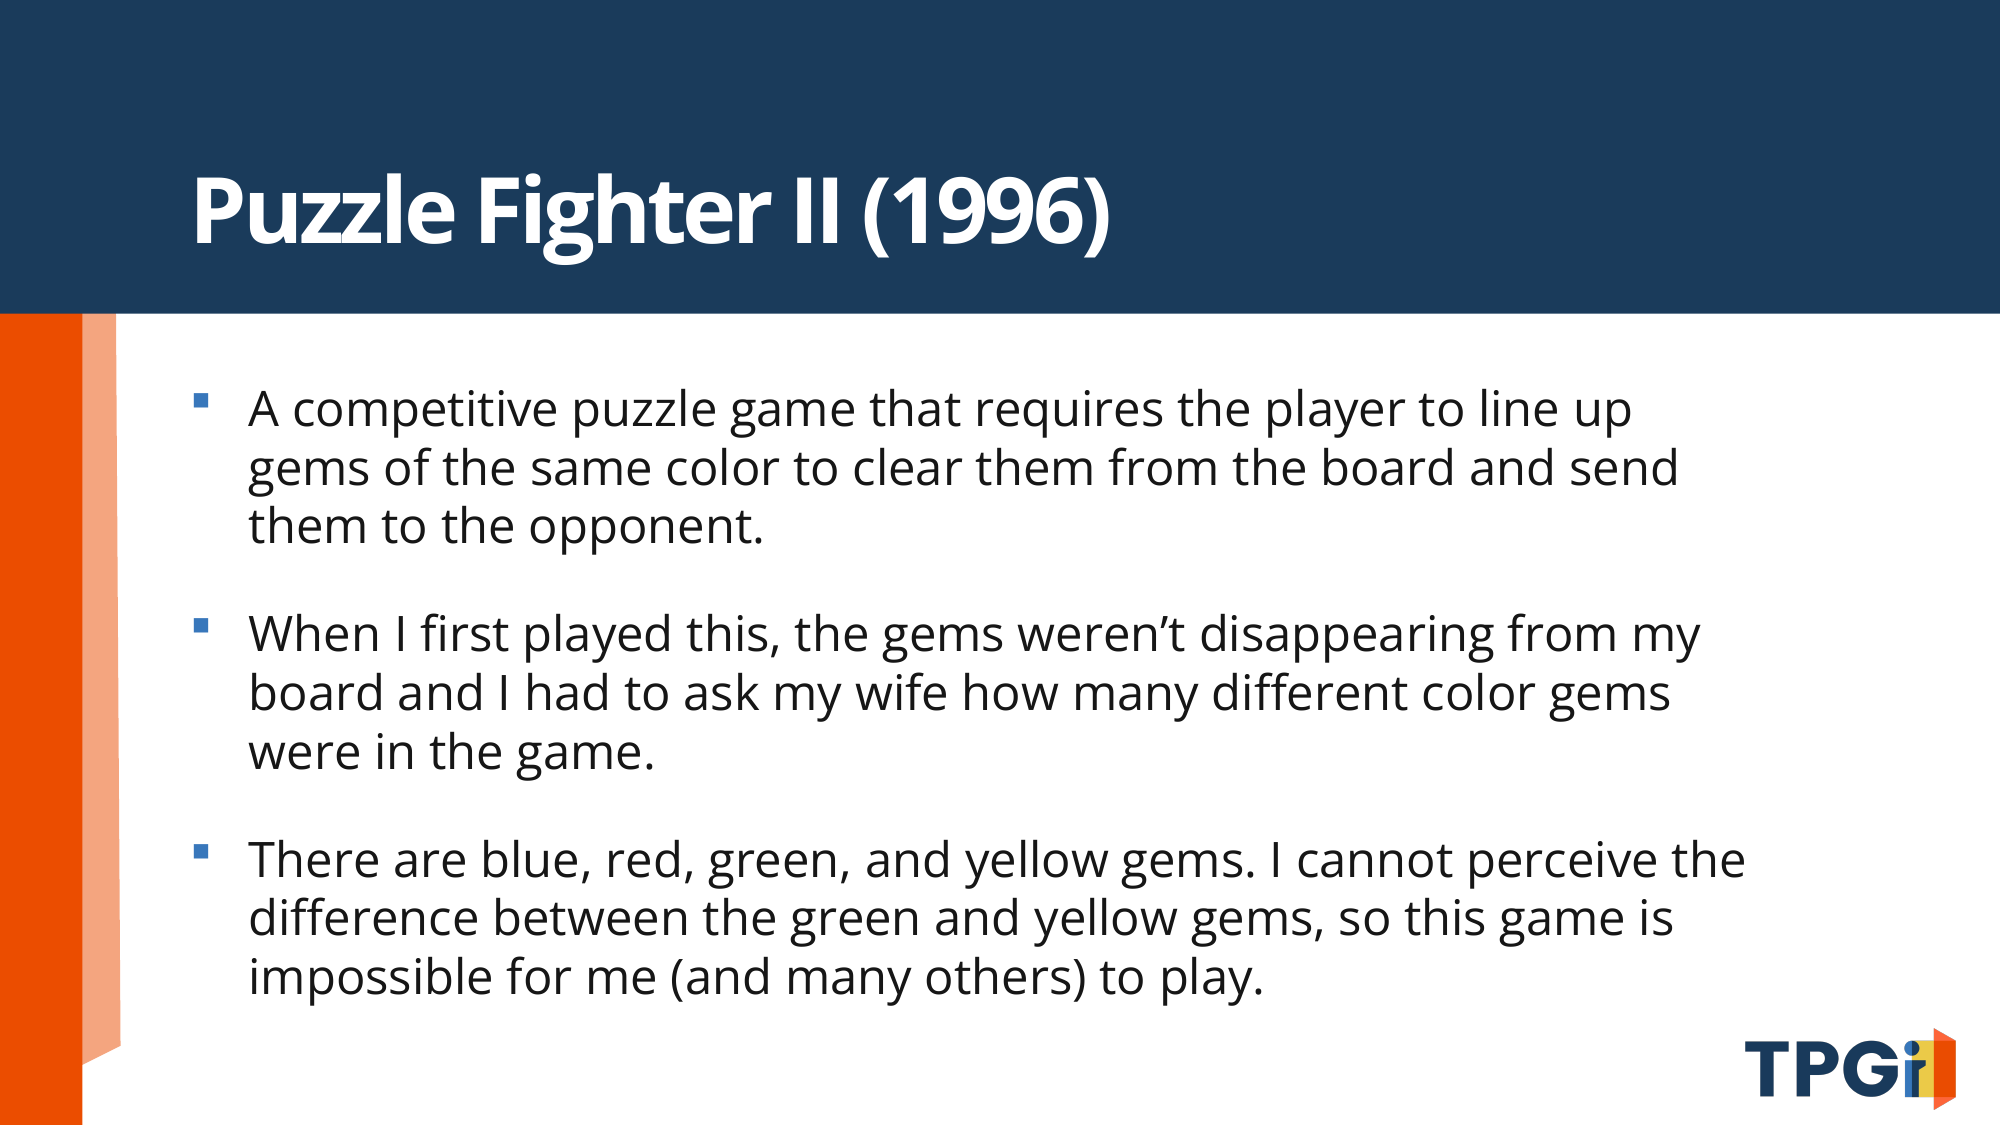

# Puzzle Fighter II (1996)
A competitive puzzle game that requires the player to line up gems of the same color to clear them from the board and send them to the opponent.
When I first played this, the gems weren’t disappearing from my board and I had to ask my wife how many different color gems were in the game.
There are blue, red, green, and yellow gems. I cannot perceive the difference between the green and yellow gems, so this game is impossible for me (and many others) to play.